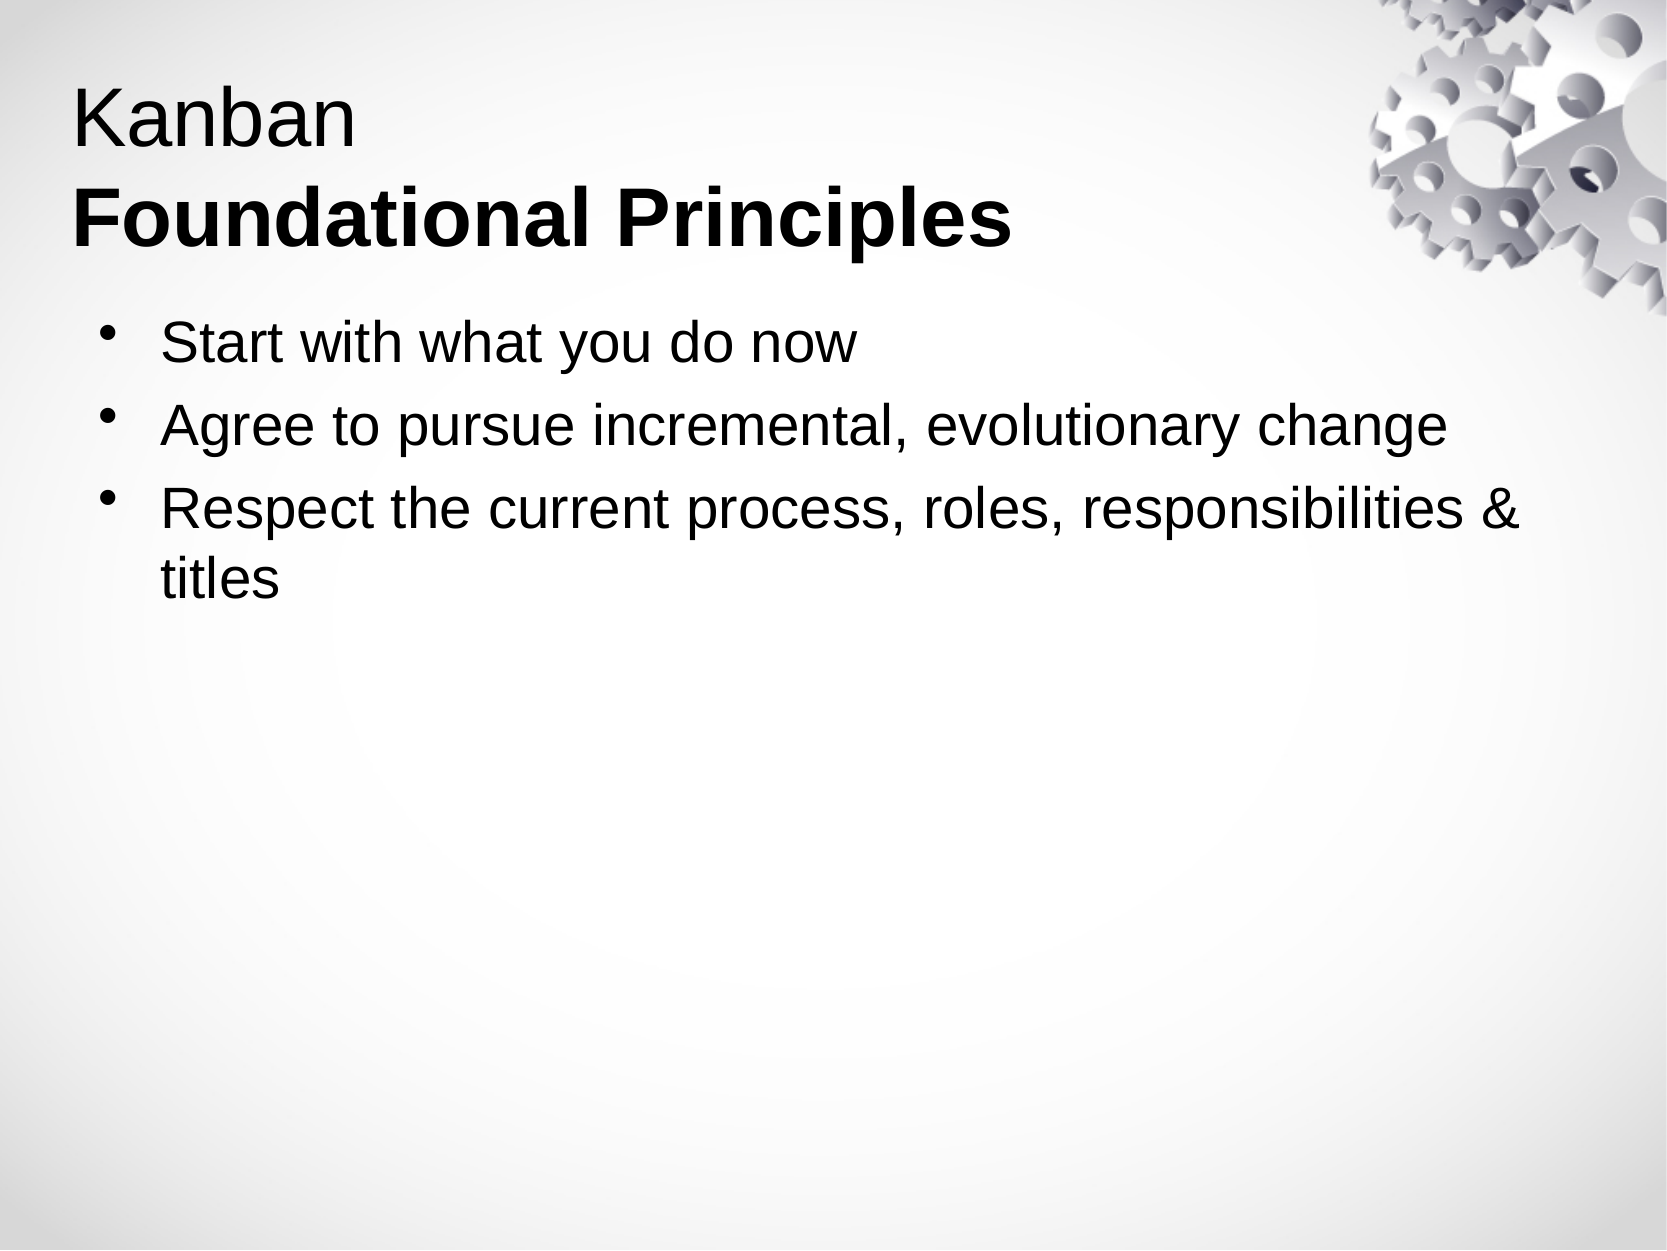

# Kanban Foundational Principles

Start with what you do now
Agree to pursue incremental, evolutionary change
Respect the current process, roles, responsibilities & titles